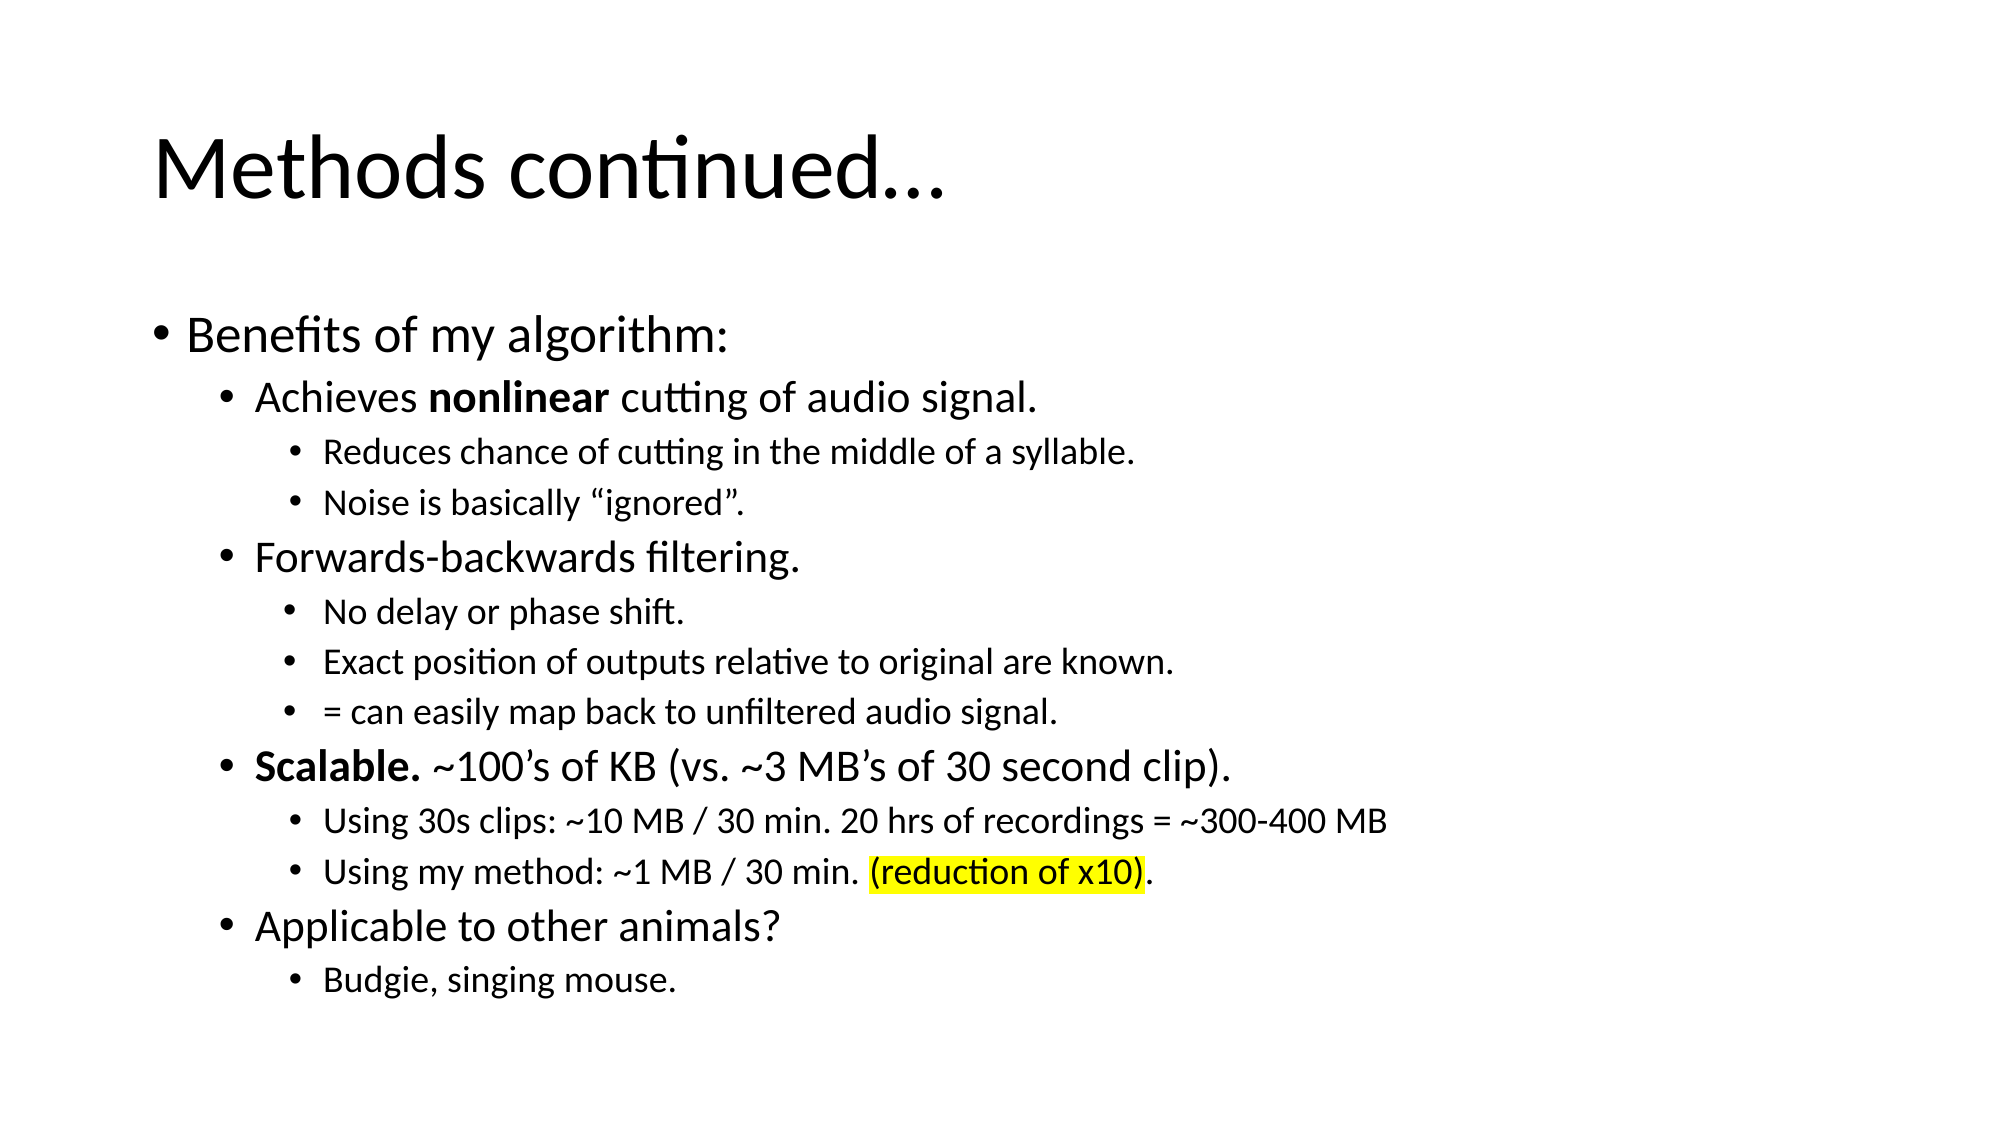

# Methods continued…
Benefits of my algorithm:
Achieves nonlinear cutting of audio signal.
Reduces chance of cutting in the middle of a syllable.
Noise is basically “ignored”.
Forwards-backwards filtering.
No delay or phase shift.
Exact position of outputs relative to original are known.
= can easily map back to unfiltered audio signal.
Scalable. ~100’s of KB (vs. ~3 MB’s of 30 second clip).
Using 30s clips: ~10 MB / 30 min. 20 hrs of recordings = ~300-400 MB
Using my method: ~1 MB / 30 min. (reduction of x10).
Applicable to other animals?
Budgie, singing mouse.